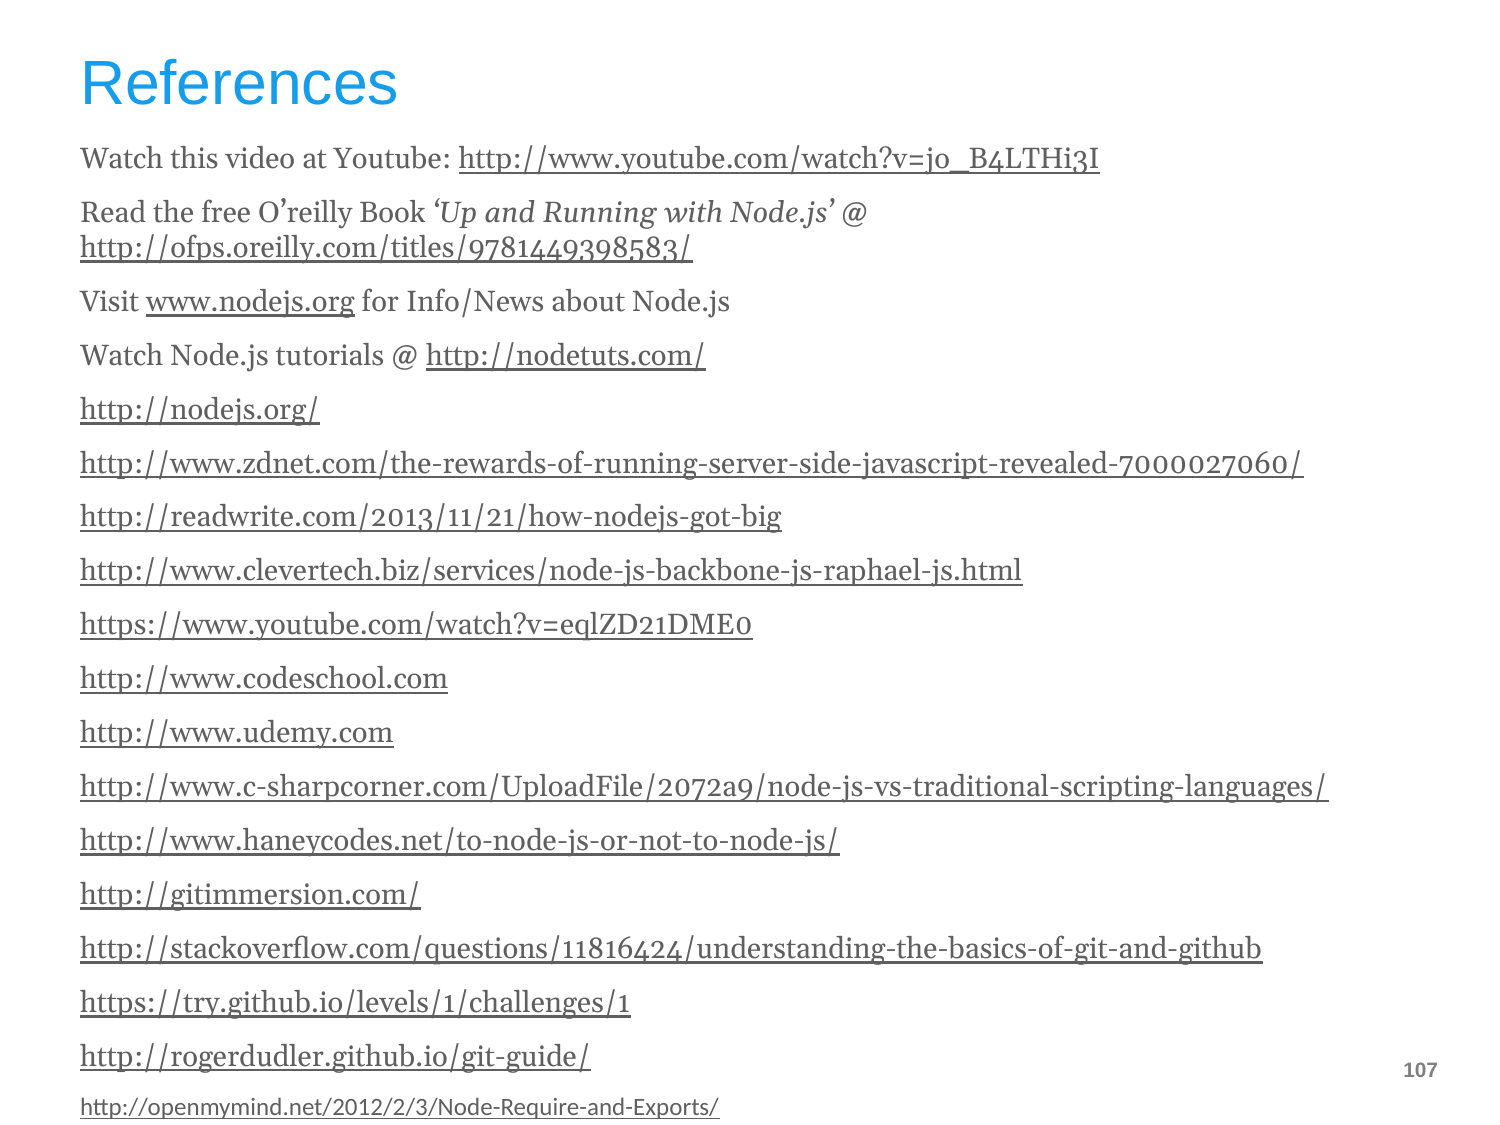

# References
Watch this video at Youtube: http://www.youtube.com/watch?v=jo_B4LTHi3I
Read the free O’reilly Book ‘Up and Running with Node.js’ @ http://ofps.oreilly.com/titles/9781449398583/
Visit www.nodejs.org for Info/News about Node.js
Watch Node.js tutorials @ http://nodetuts.com/
http://nodejs.org/
http://www.zdnet.com/the-rewards-of-running-server-side-javascript-revealed-7000027060/
http://readwrite.com/2013/11/21/how-nodejs-got-big
http://www.clevertech.biz/services/node-js-backbone-js-raphael-js.html
https://www.youtube.com/watch?v=eqlZD21DME0
http://www.codeschool.com
http://www.udemy.com
http://www.c-sharpcorner.com/UploadFile/2072a9/node-js-vs-traditional-scripting-languages/
http://www.haneycodes.net/to-node-js-or-not-to-node-js/
http://gitimmersion.com/
http://stackoverflow.com/questions/11816424/understanding-the-basics-of-git-and-github
https://try.github.io/levels/1/challenges/1
http://rogerdudler.github.io/git-guide/
http://openmymind.net/2012/2/3/Node-Require-and-Exports/